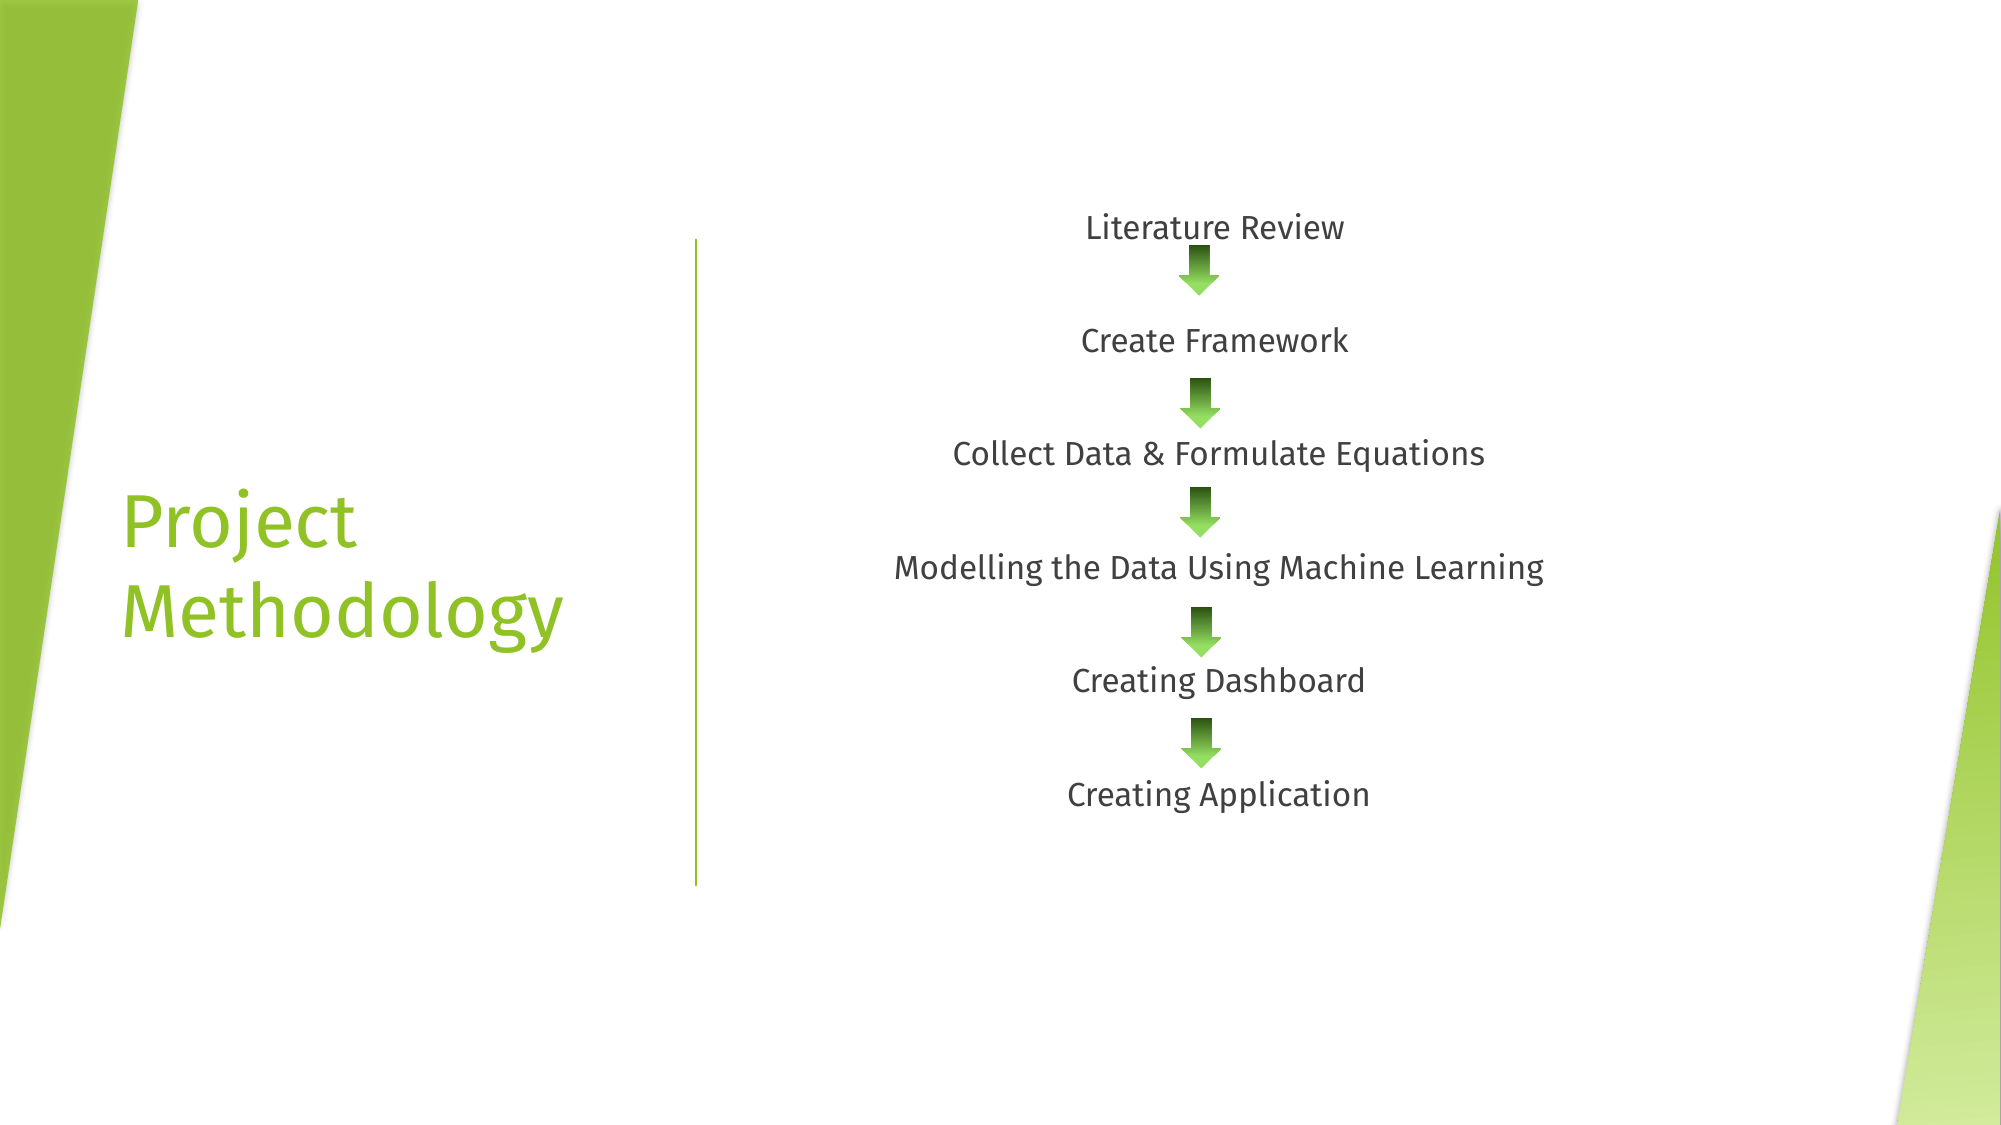

Literature Review

Create Framework

Collect Data & Formulate Equations

Modelling the Data Using Machine Learning

Creating Dashboard

Creating Application

# Project Methodology